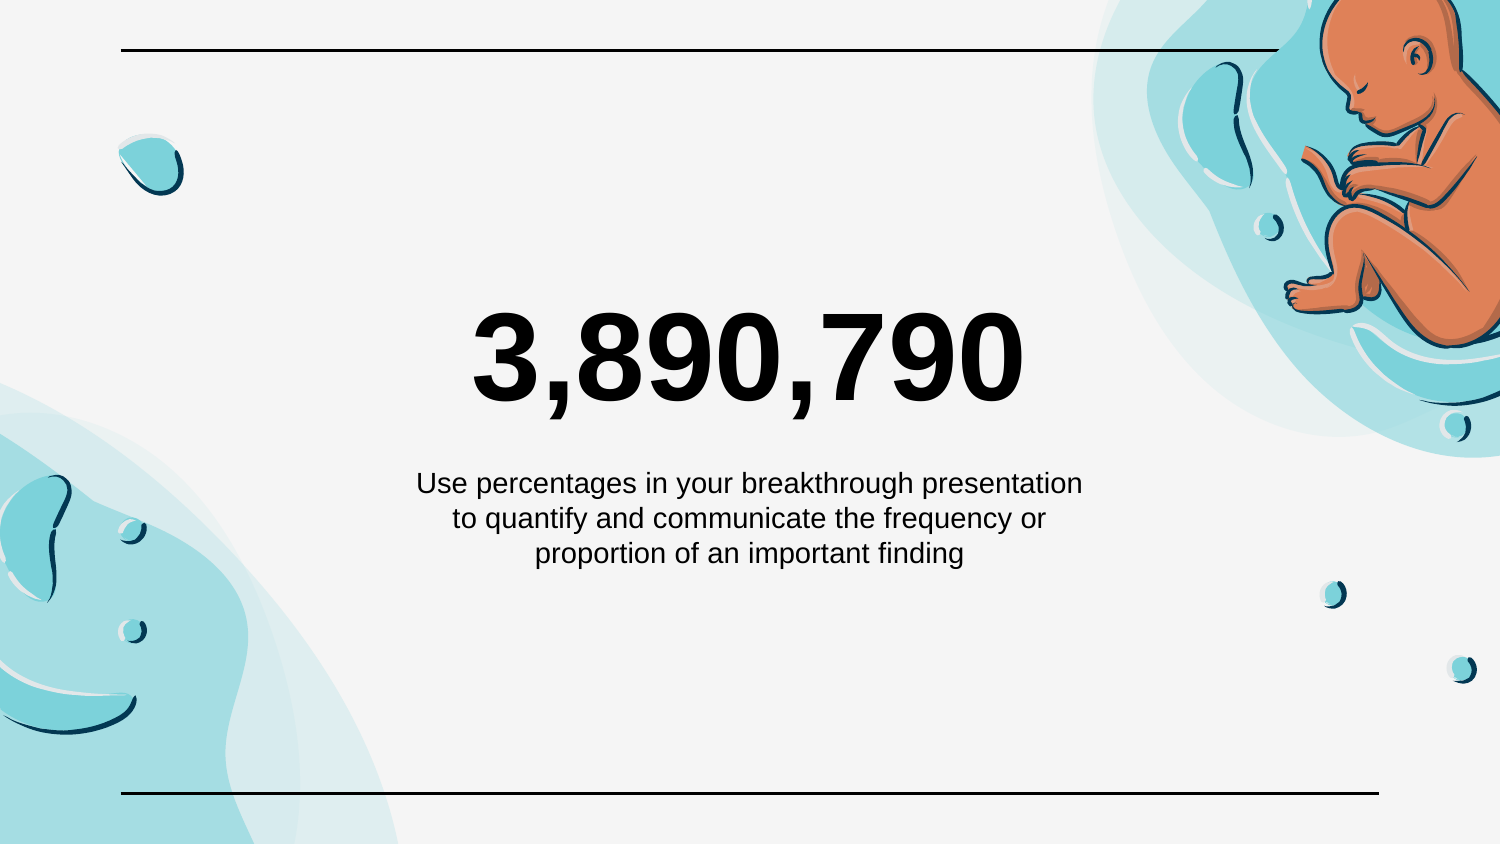

# 3,890,790
Use percentages in your breakthrough presentation to quantify and communicate the frequency or proportion of an important finding